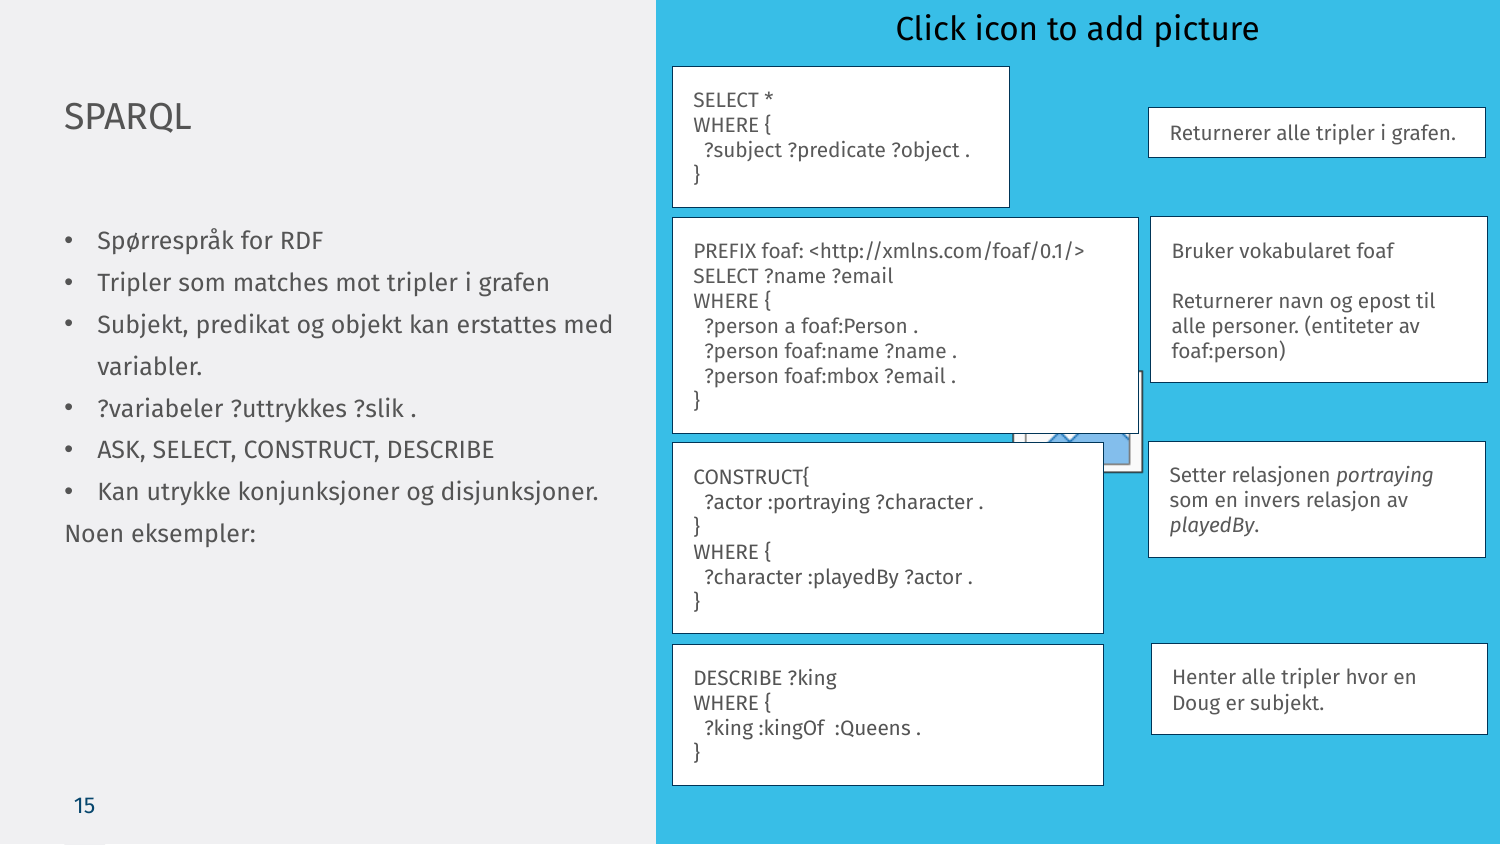

Returnerer alle tripler i grafen.
SELECT *
WHERE {
  ?subject ?predicate ?object .
}
# SPARQL
Spørrespråk for RDF
Tripler som matches mot tripler i grafen
Subjekt, predikat og objekt kan erstattes med variabler.
?variabeler ?uttrykkes ?slik .
ASK, SELECT, CONSTRUCT, DESCRIBE
Kan utrykke konjunksjoner og disjunksjoner.
Noen eksempler:
PREFIX foaf: <http://xmlns.com/foaf/0.1/>
SELECT ?name ?email
WHERE {
  ?person a foaf:Person .
  ?person foaf:name ?name .
  ?person foaf:mbox ?email .
}
Bruker vokabularet foaf

Returnerer navn og epost til alle personer. (entiteter av foaf:person)
Setter relasjonen portraying som en invers relasjon av playedBy.
CONSTRUCT{
  ?actor :portraying ?character .
}
WHERE {
  ?character :playedBy ?actor .
}
DESCRIBE ?king
WHERE {
  ?king :kingOf  :Queens .
}
Henter alle tripler hvor en Doug er subjekt.

15